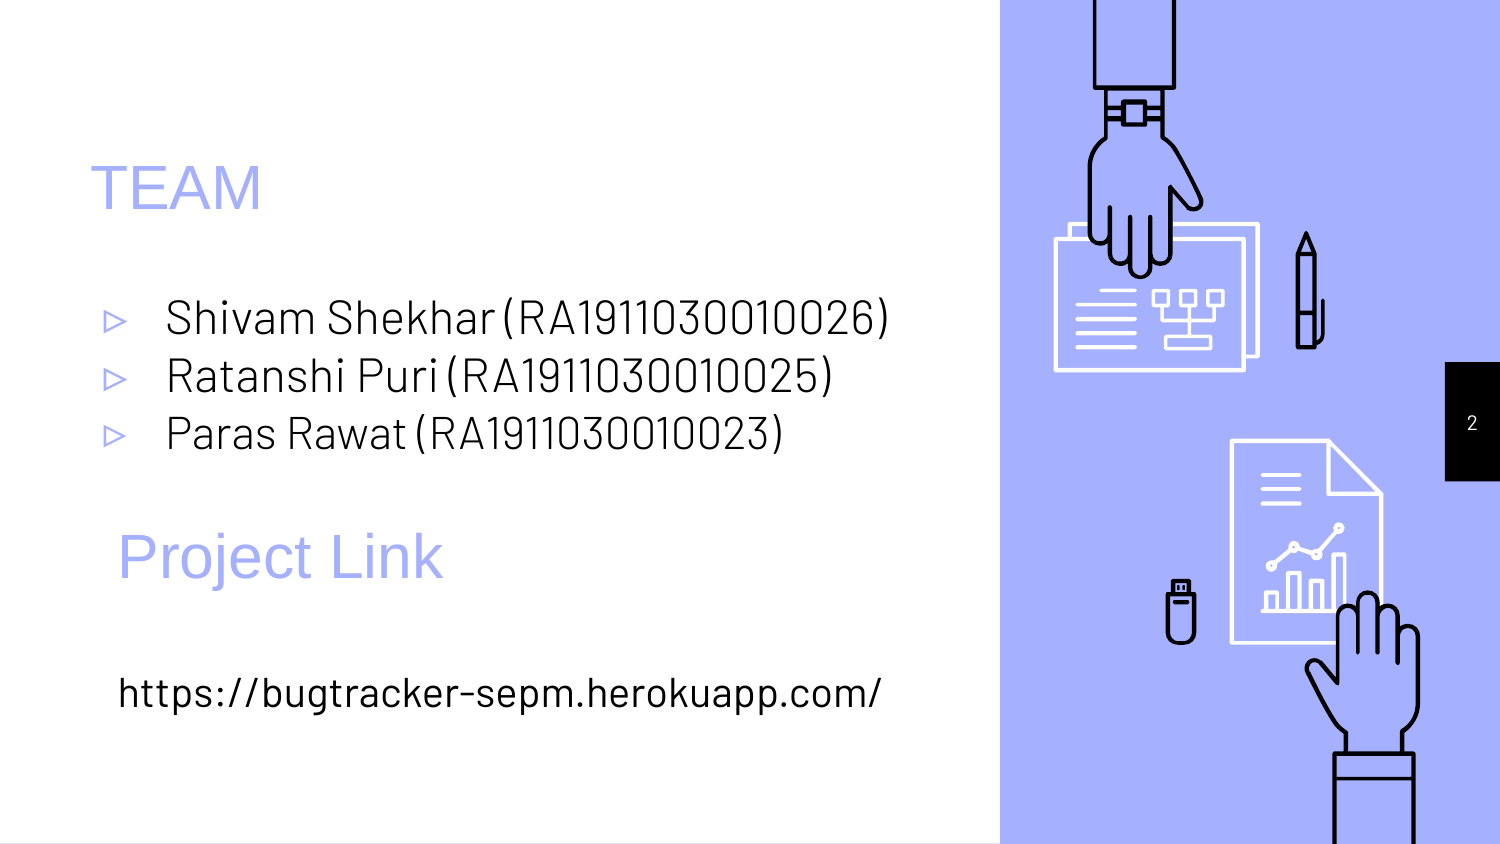

# TEAM
Shivam Shekhar (RA1911030010026)
Ratanshi Puri (RA1911030010025)
Paras Rawat (RA1911030010023)
2
Project Link

https://bugtracker-sepm.herokuapp.com/